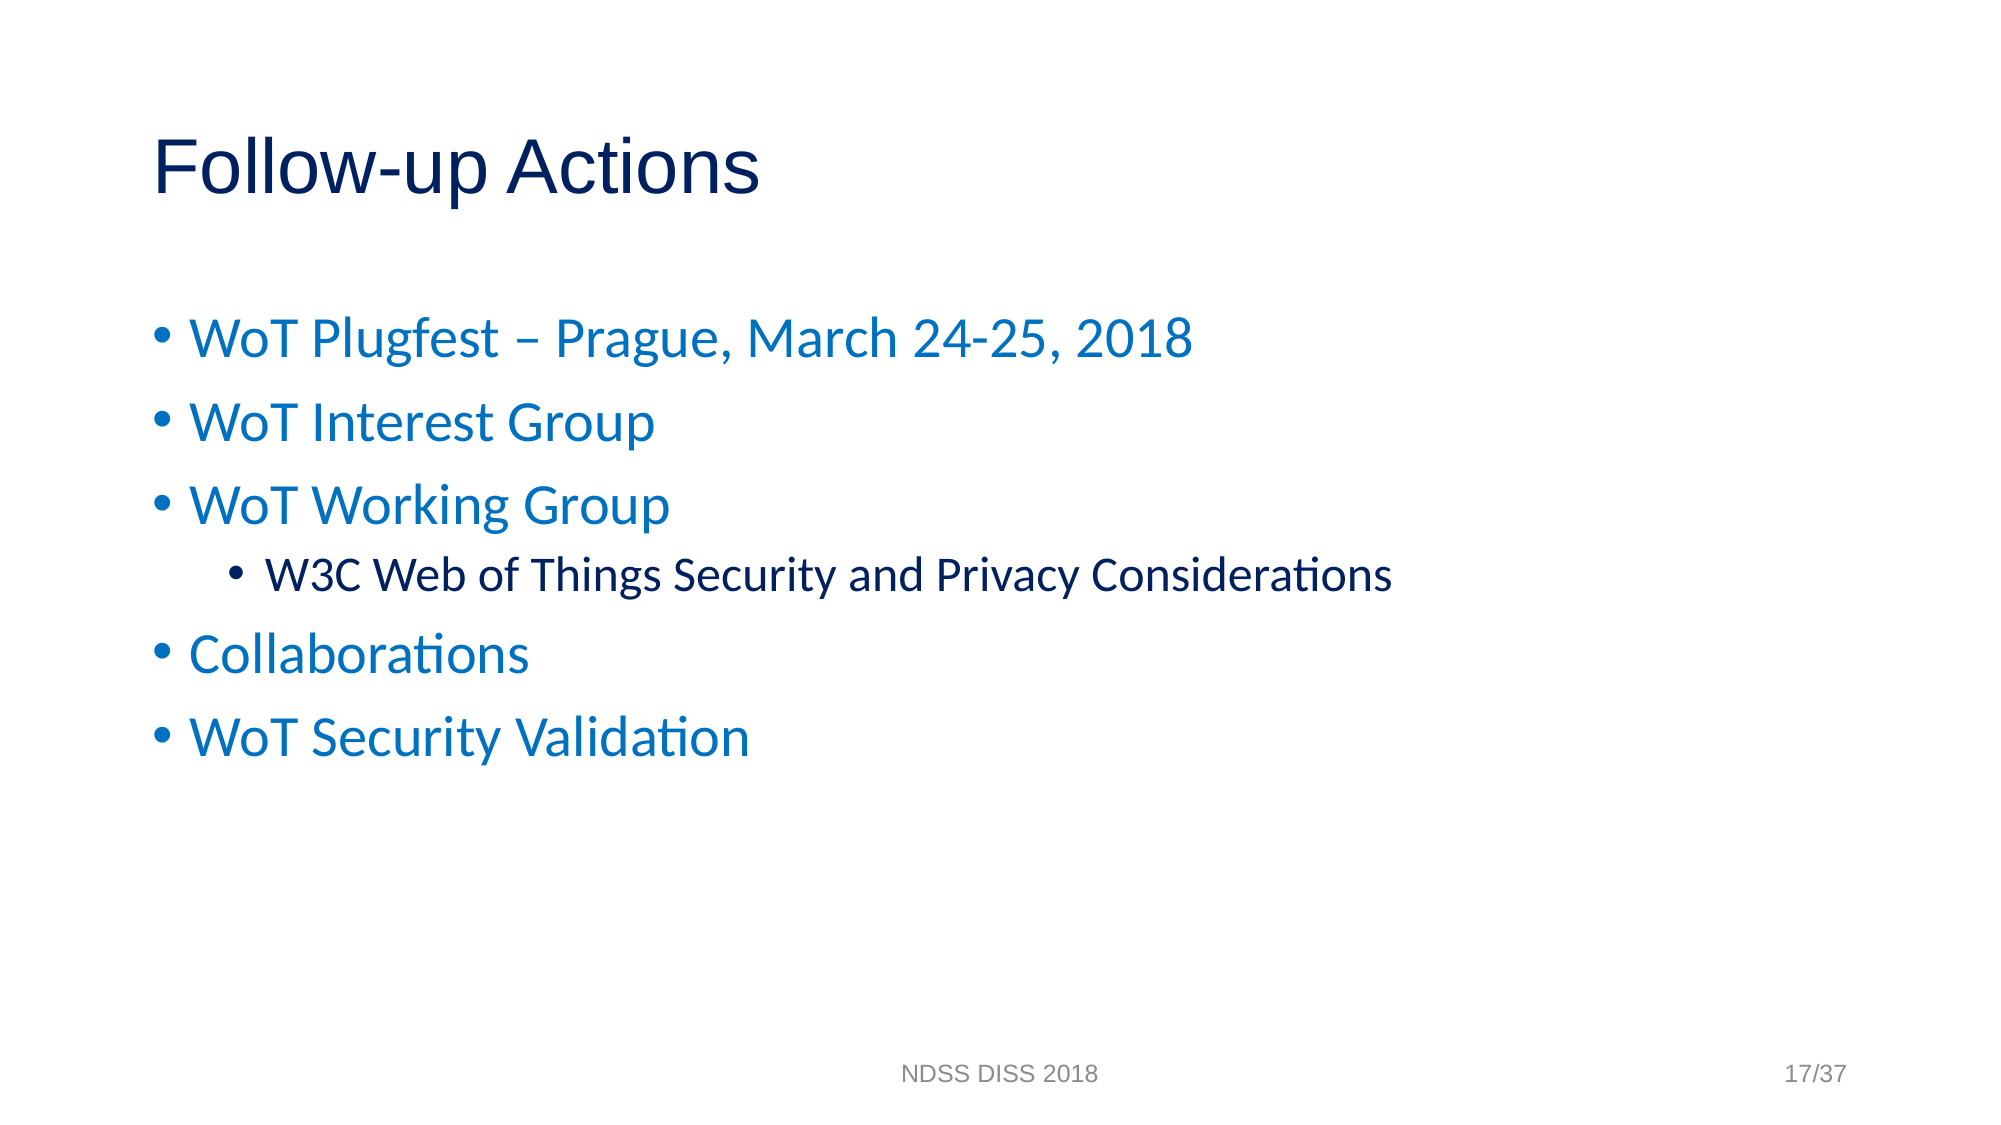

# Follow-up Actions
WoT Plugfest – Prague, March 24-25, 2018
WoT Interest Group
WoT Working Group
W3C Web of Things Security and Privacy Considerations
Collaborations
WoT Security Validation
NDSS DISS 2018
17/37